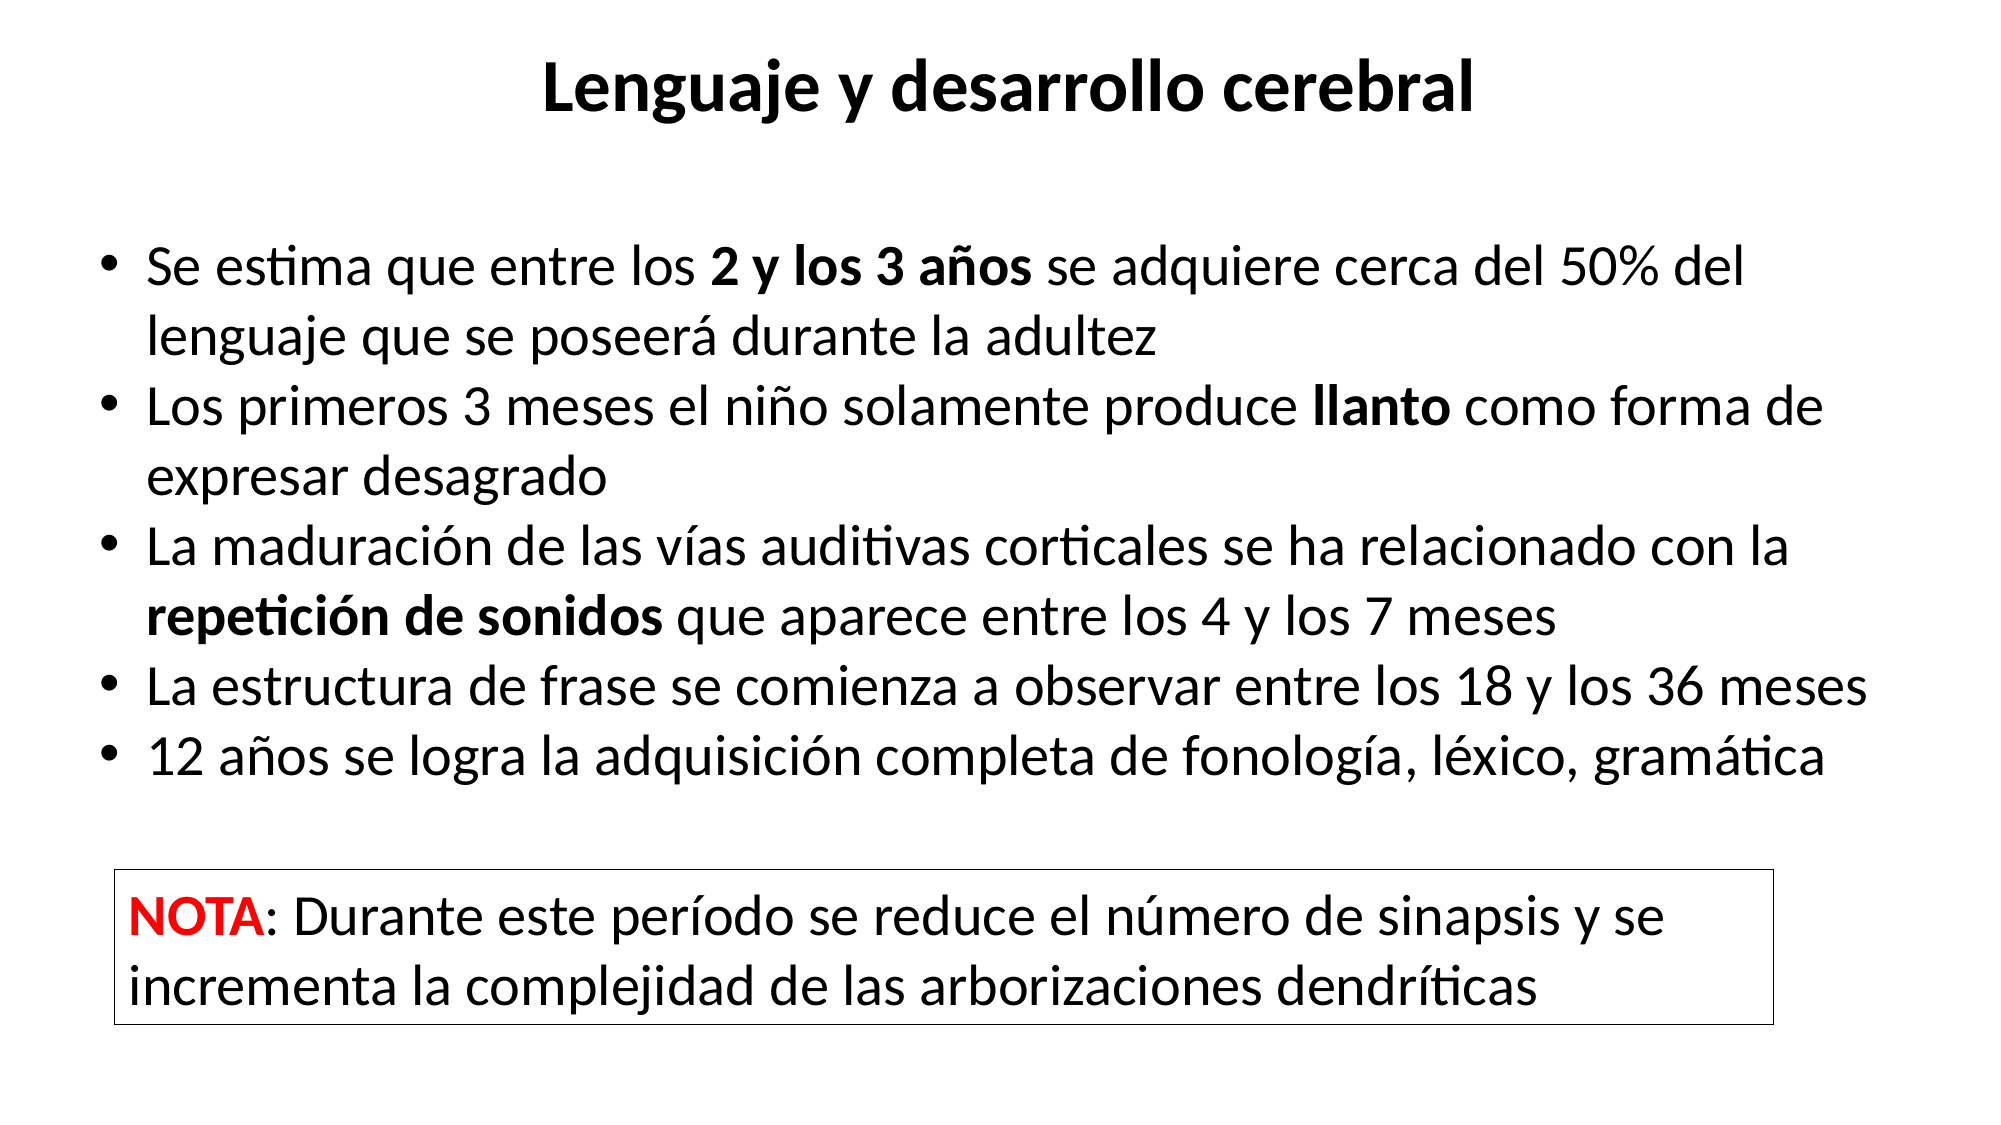

Lenguaje y desarrollo cerebral
Se estima que entre los 2 y los 3 años se adquiere cerca del 50% del lenguaje que se poseerá durante la adultez
Los primeros 3 meses el niño solamente produce llanto como forma de expresar desagrado
La maduración de las vías auditivas corticales se ha relacionado con la repetición de sonidos que aparece entre los 4 y los 7 meses
La estructura de frase se comienza a observar entre los 18 y los 36 meses
12 años se logra la adquisición completa de fonología, léxico, gramática
NOTA: Durante este período se reduce el número de sinapsis y se incrementa la complejidad de las arborizaciones dendríticas